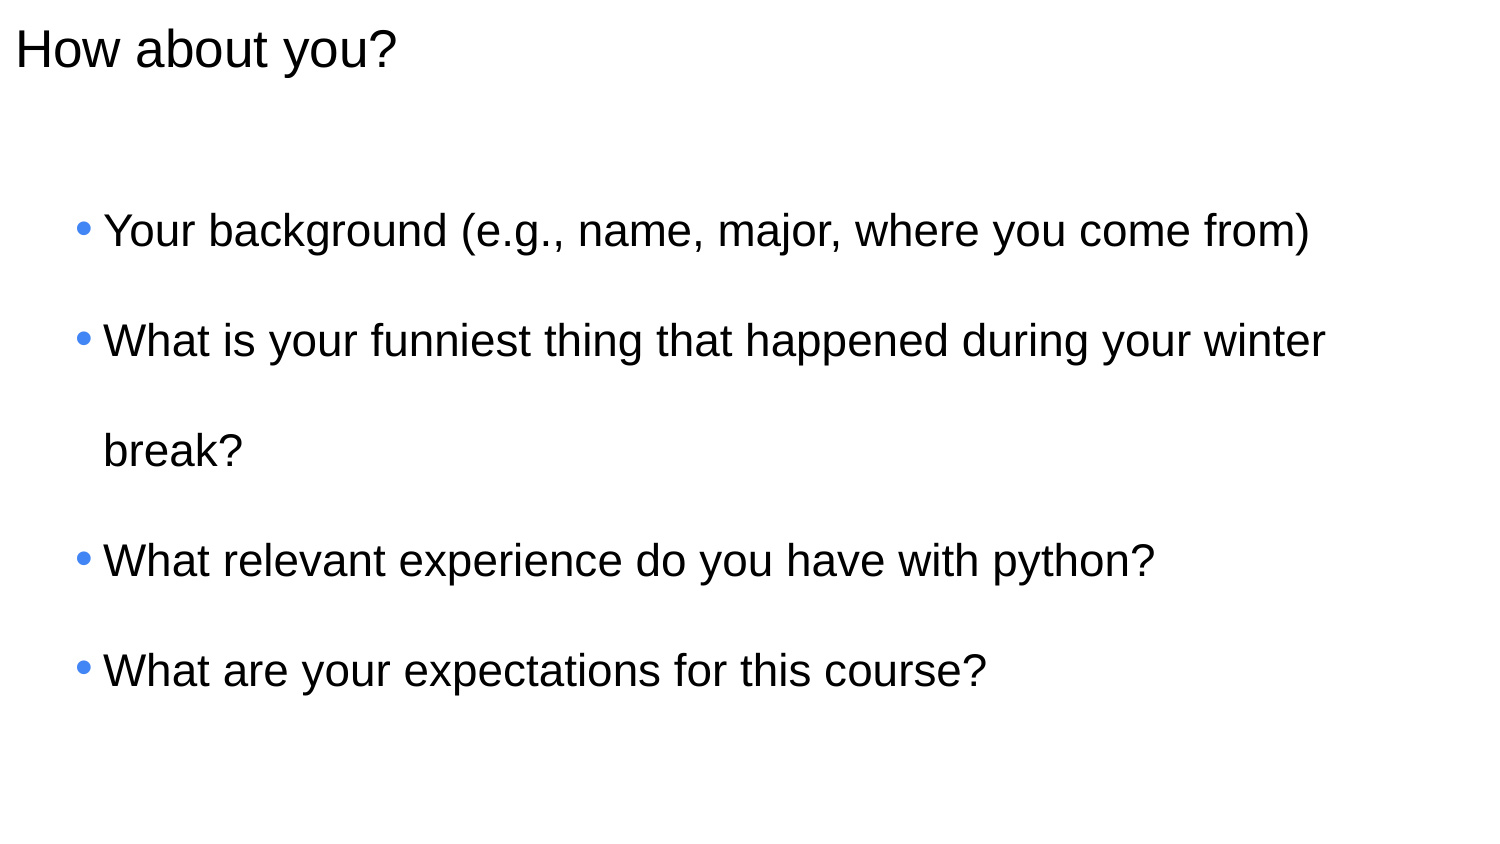

# How about you?
Your background (e.g., name, major, where you come from)
What is your funniest thing that happened during your winter break?
What relevant experience do you have with python?
What are your expectations for this course?
4